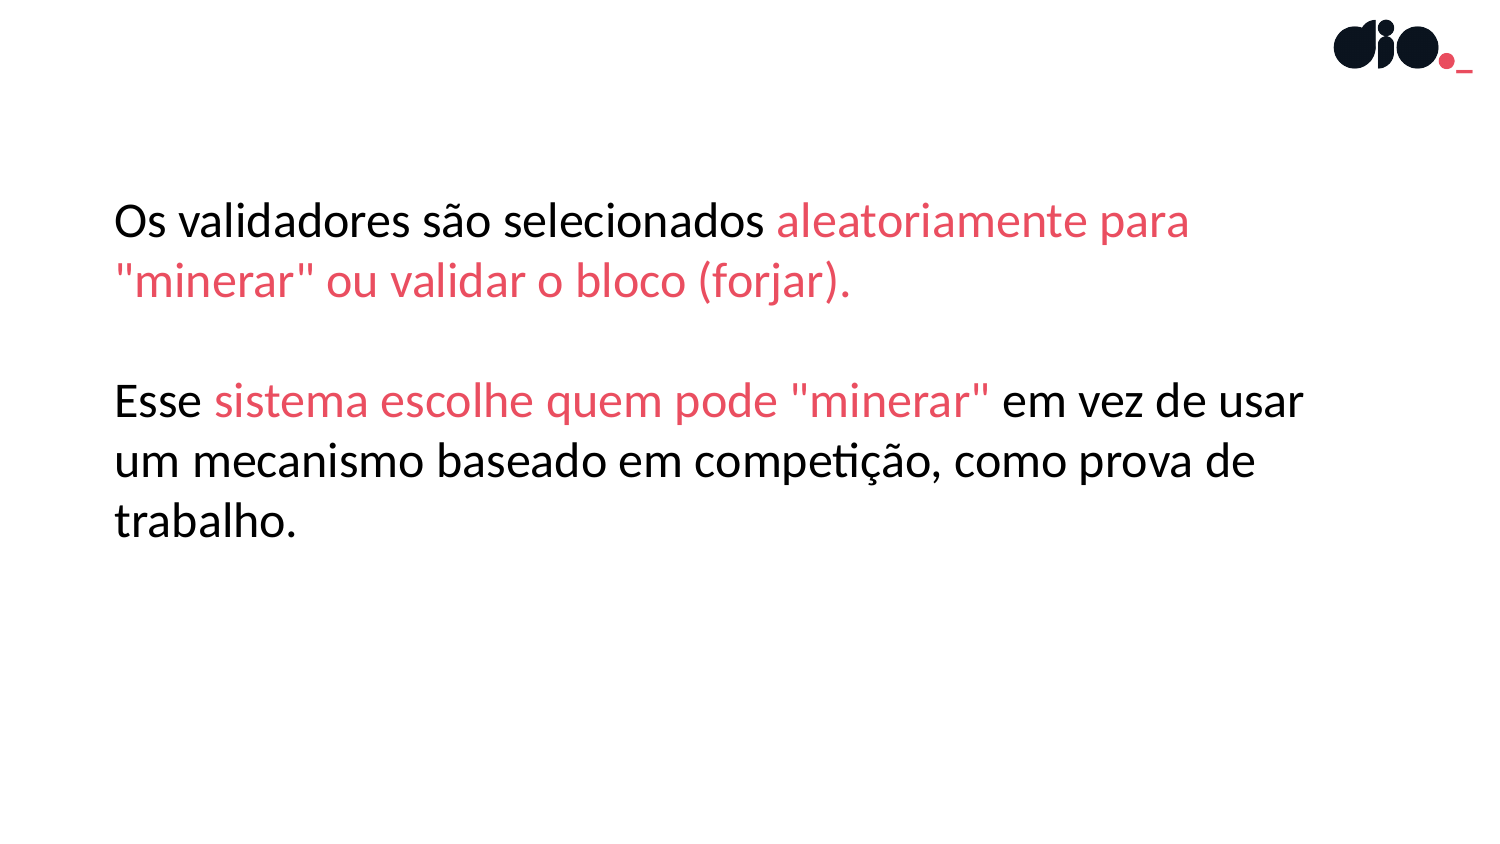

Os validadores são selecionados aleatoriamente para "minerar" ou validar o bloco (forjar).

Esse sistema escolhe quem pode "minerar" em vez de usar um mecanismo baseado em competição, como prova de trabalho.